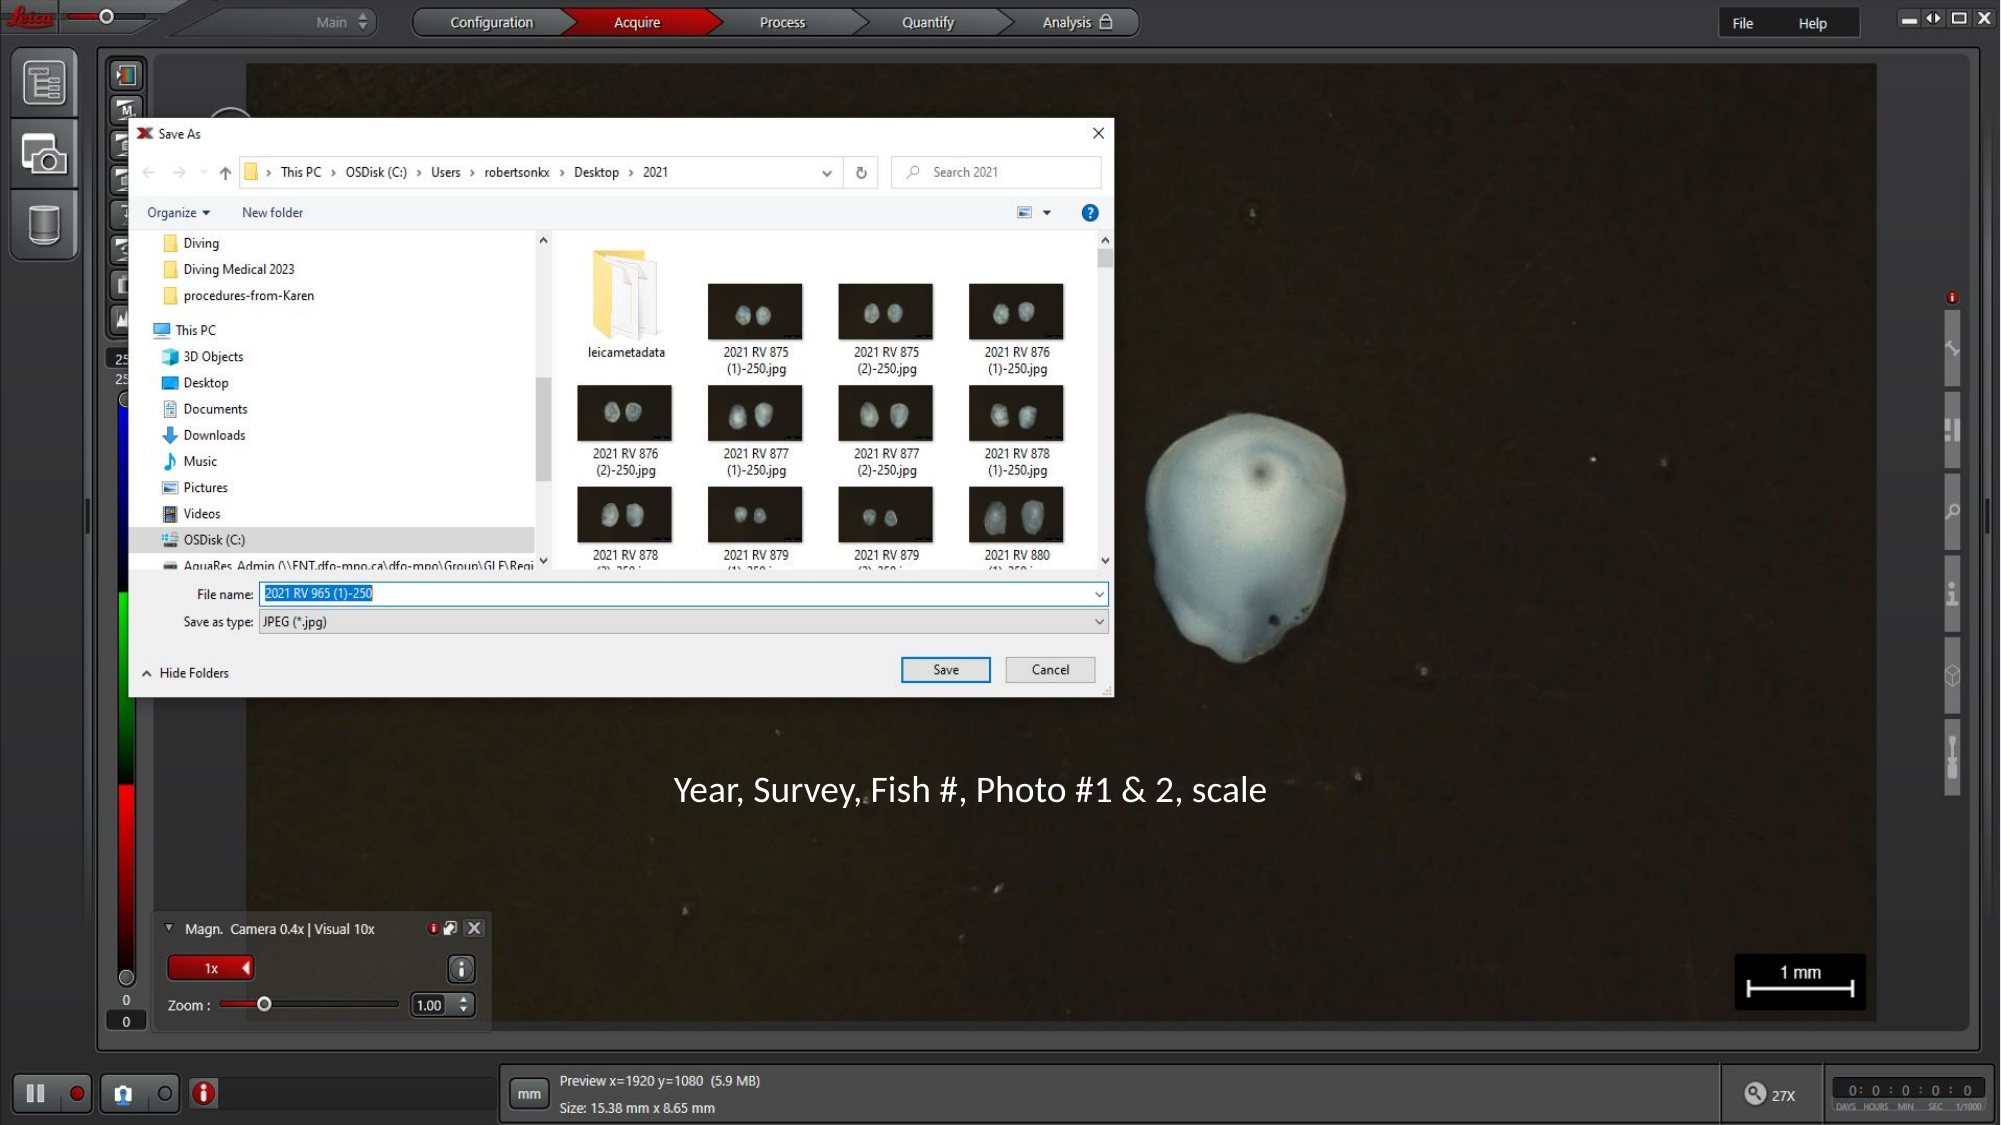

Year, Survey, Fish #, Photo #1 & 2, scale